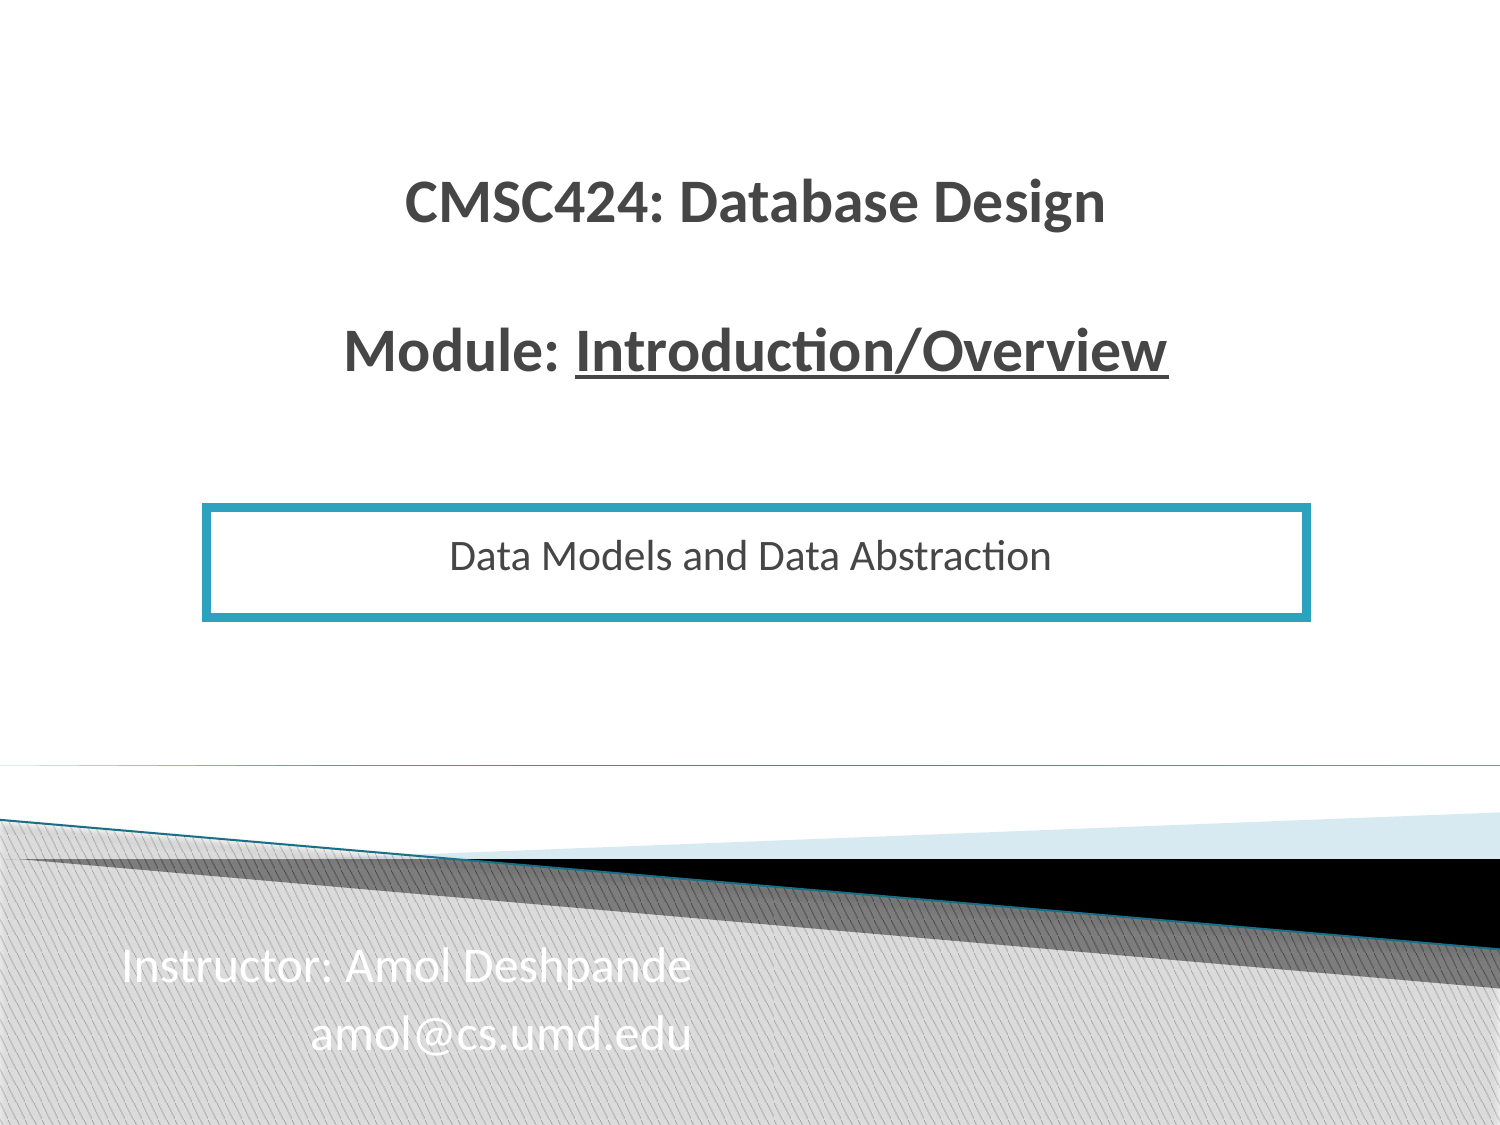

# CMSC424: Database Design Module: Introduction/Overview
Data Models and Data Abstraction
Instructor: Amol Deshpande
                   amol@cs.umd.edu